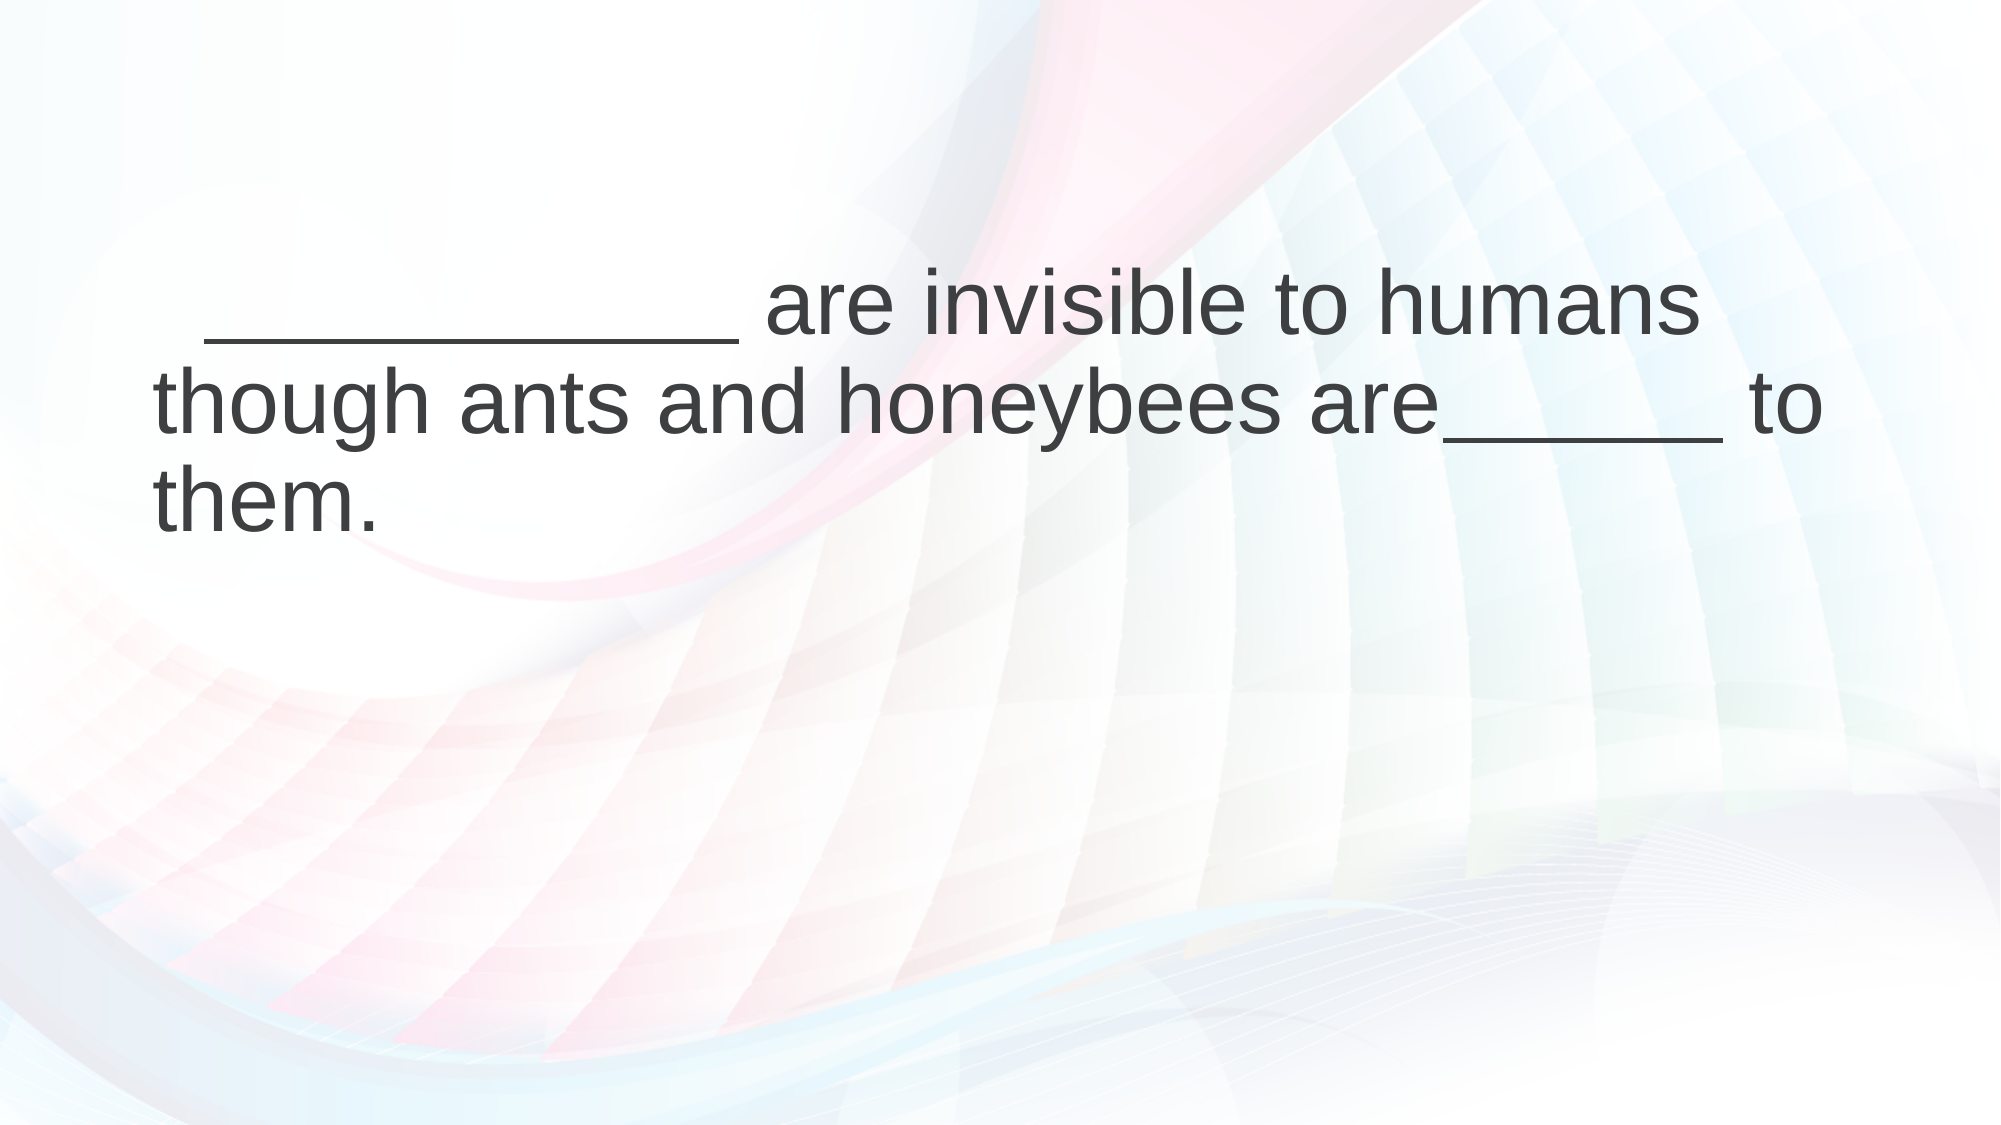

#
                        are invisible to humans though ants and honeybees are            to them.